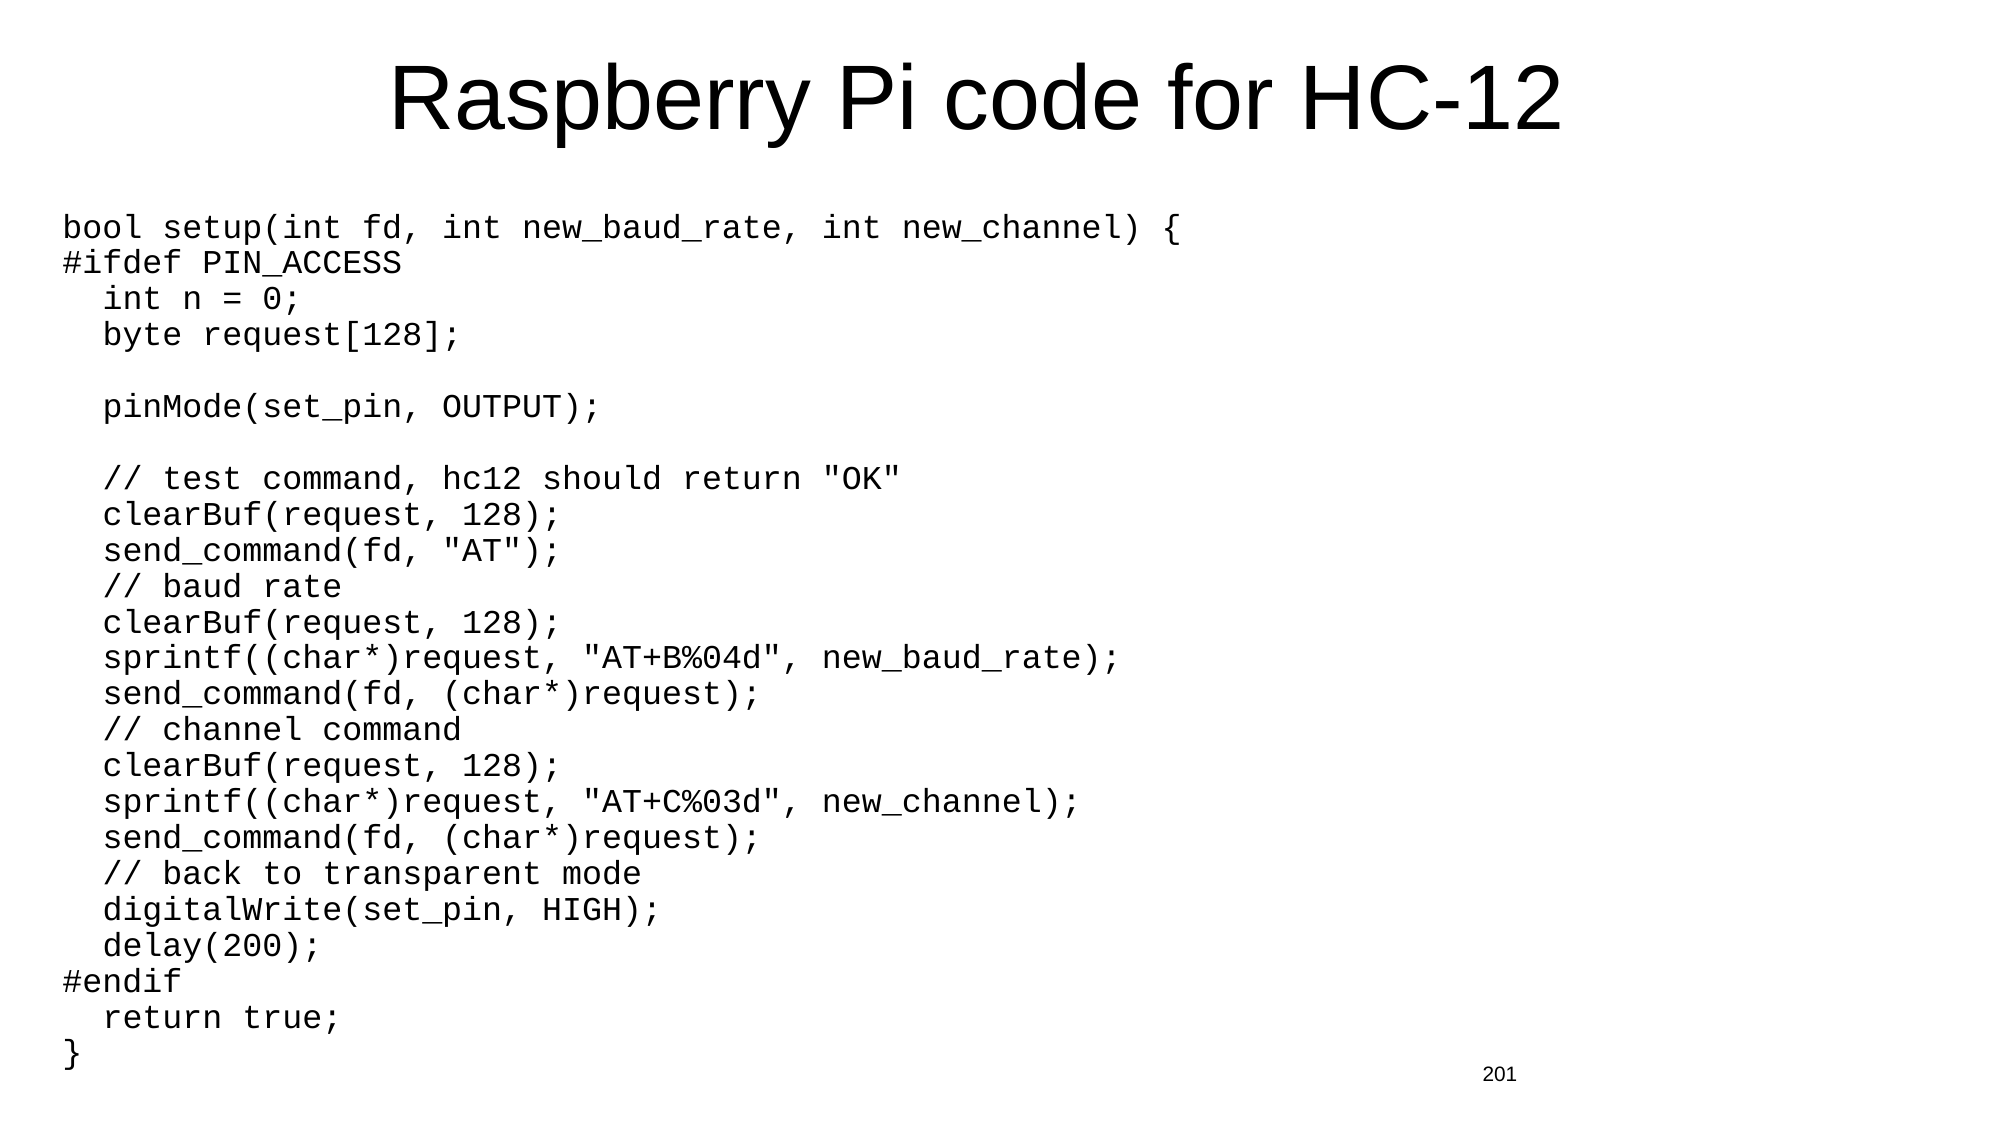

# Raspberry Pi code for HC-12
bool setup(int fd, int new_baud_rate, int new_channel) {
#ifdef PIN_ACCESS
  int n = 0;
  byte request[128];

  pinMode(set_pin, OUTPUT);

  // test command, hc12 should return "OK"
  clearBuf(request, 128);
  send_command(fd, "AT");
  // baud rate
  clearBuf(request, 128);
  sprintf((char*)request, "AT+B%04d", new_baud_rate);
  send_command(fd, (char*)request);
  // channel command
  clearBuf(request, 128);
  sprintf((char*)request, "AT+C%03d", new_channel);
  send_command(fd, (char*)request);
  // back to transparent mode
  digitalWrite(set_pin, HIGH);
  delay(200);
#endif
  return true;
}

201